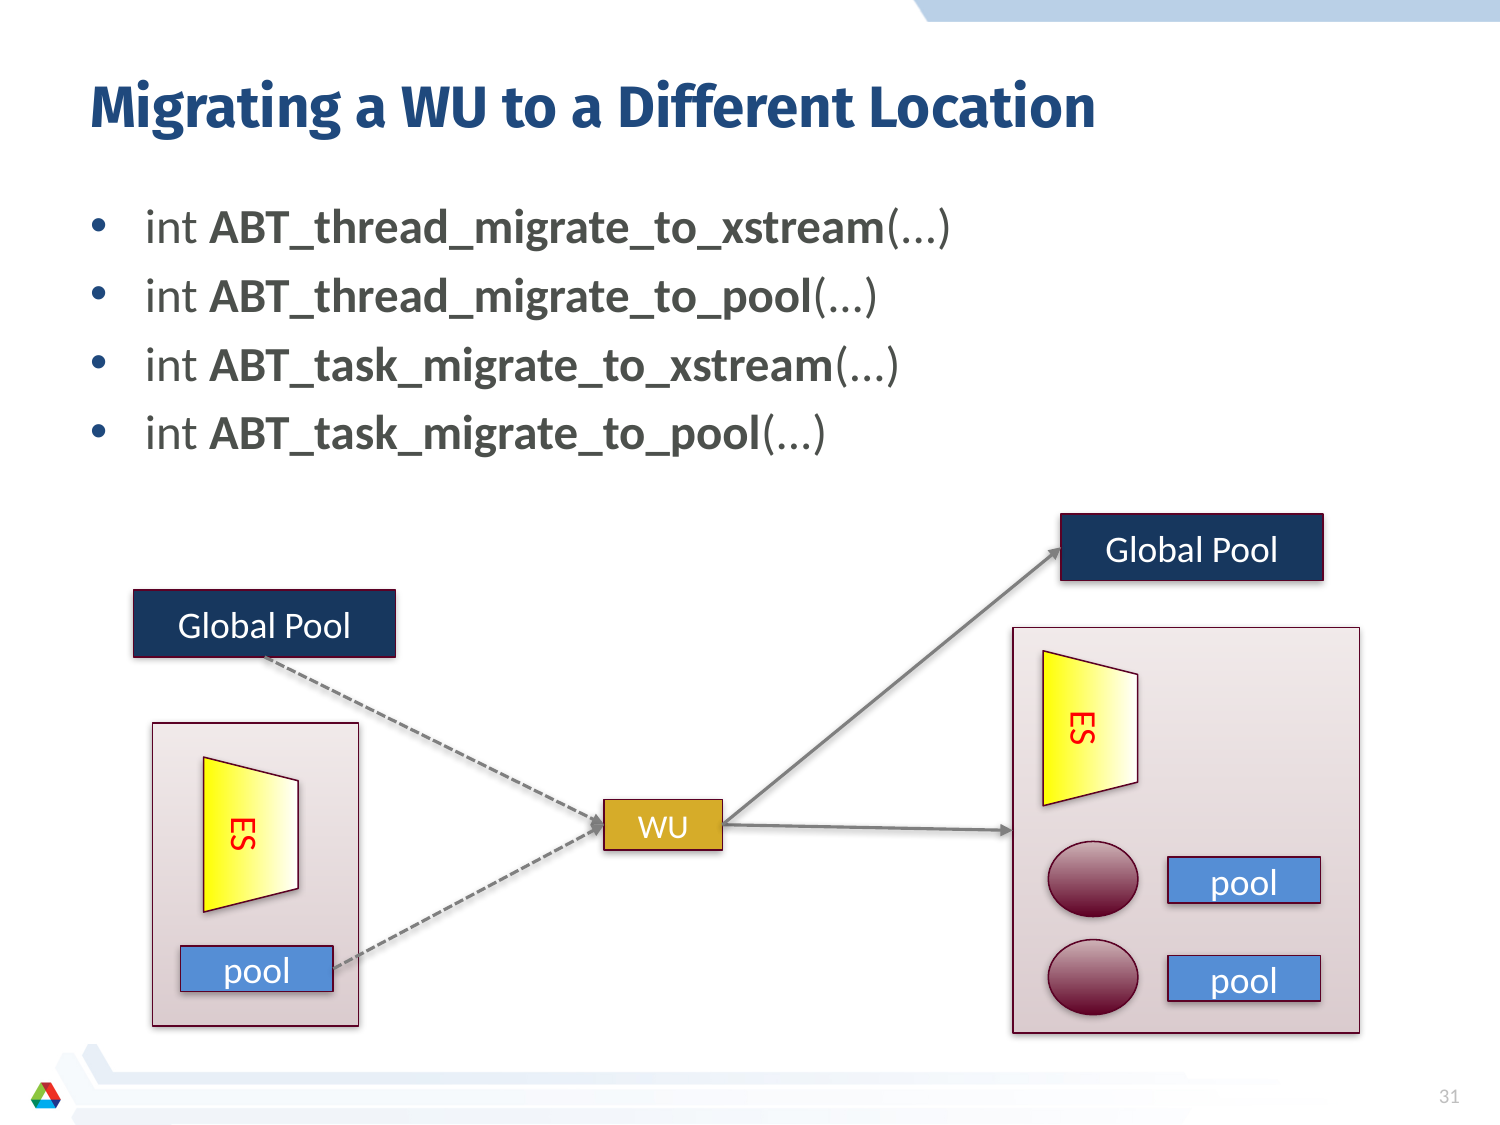

# Migrating a WU to a Different Location
int ABT_thread_migrate_to_xstream(...)
int ABT_thread_migrate_to_pool(...)
int ABT_task_migrate_to_xstream(...)
int ABT_task_migrate_to_pool(...)
Global Pool
Global Pool

ES

ES
WU

pool

pool
pool
31